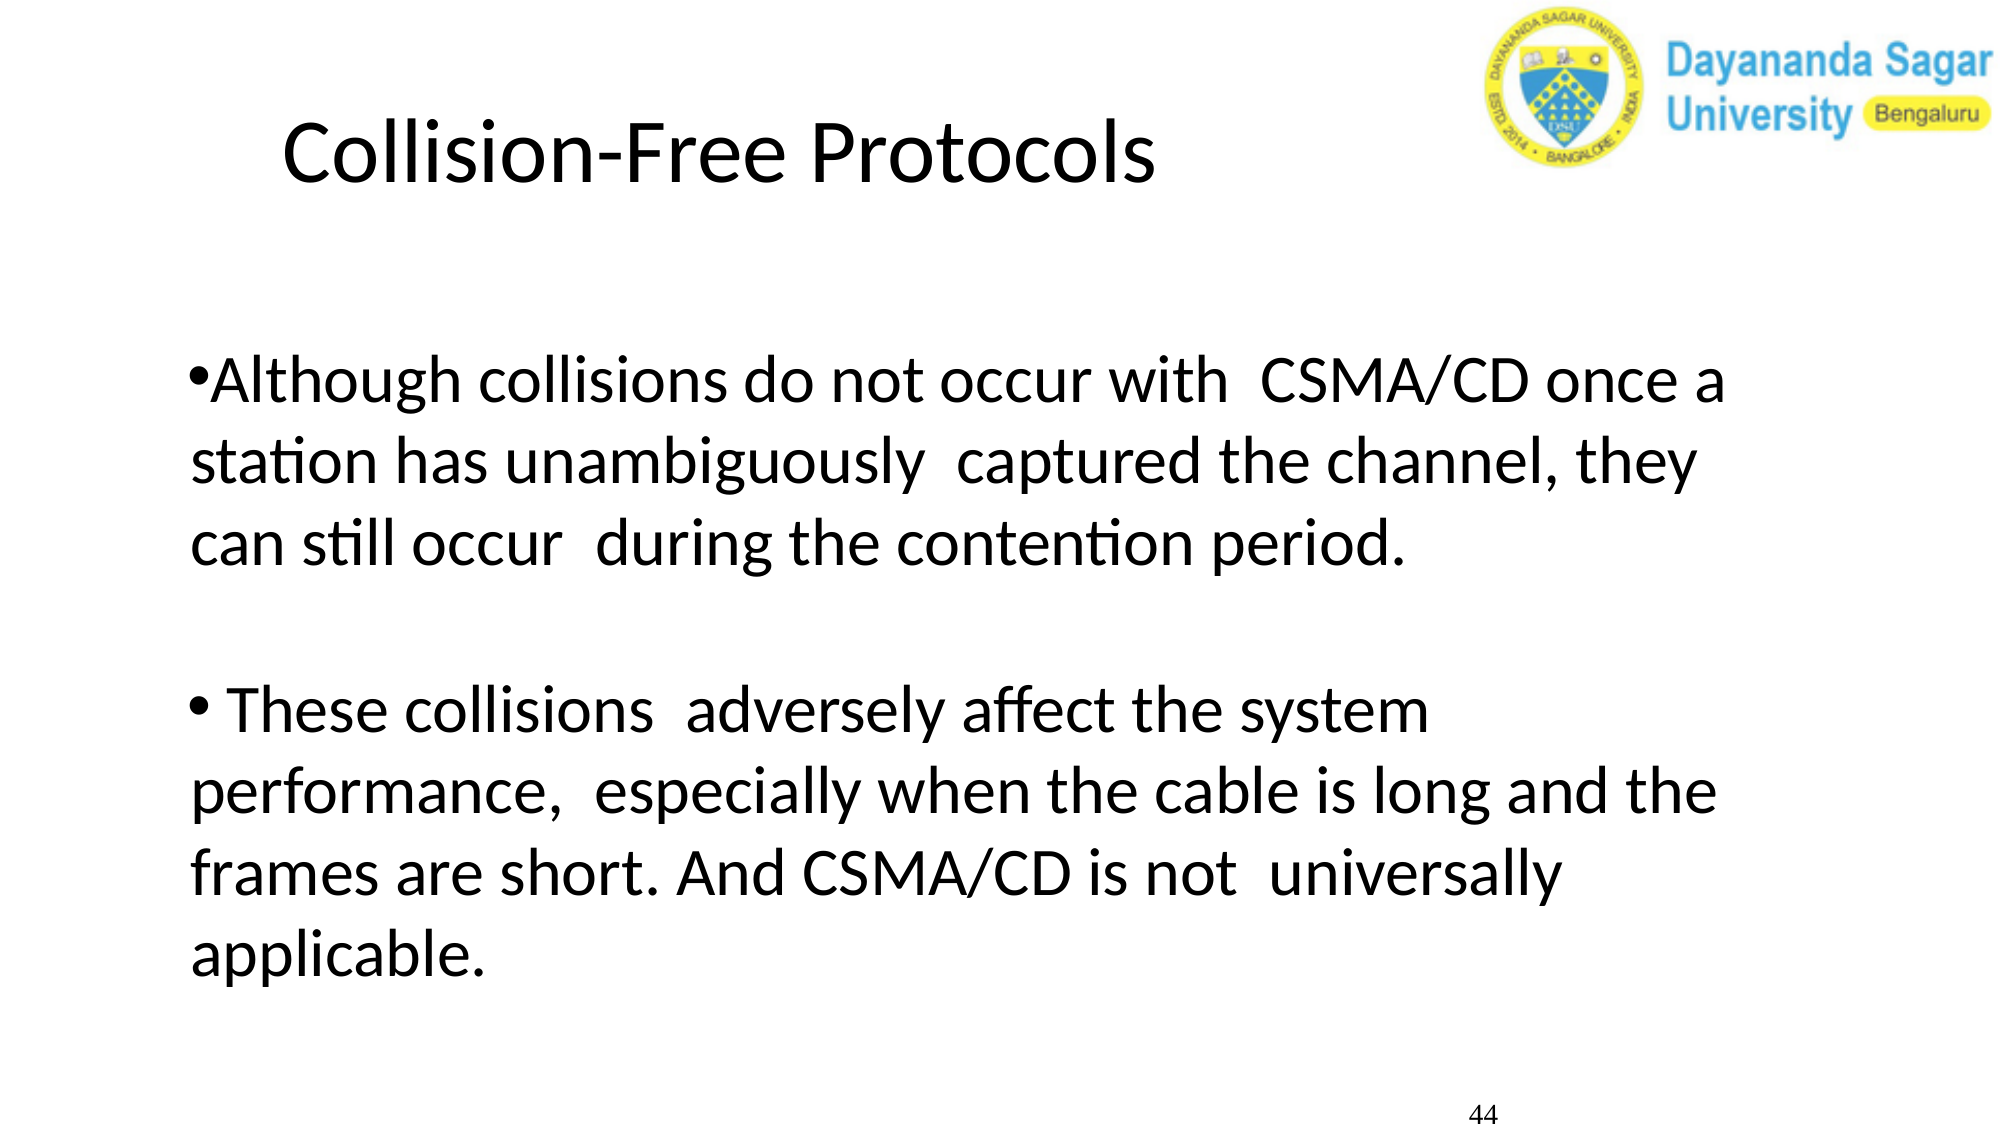

# Collision-Free Protocols
Although collisions do not occur with  CSMA/CD once a station has unambiguously  captured the channel, they can still occur  during the contention period.

 These collisions  adversely affect the system performance,  especially when the cable is long and the  frames are short. And CSMA/CD is not  universally applicable.
44